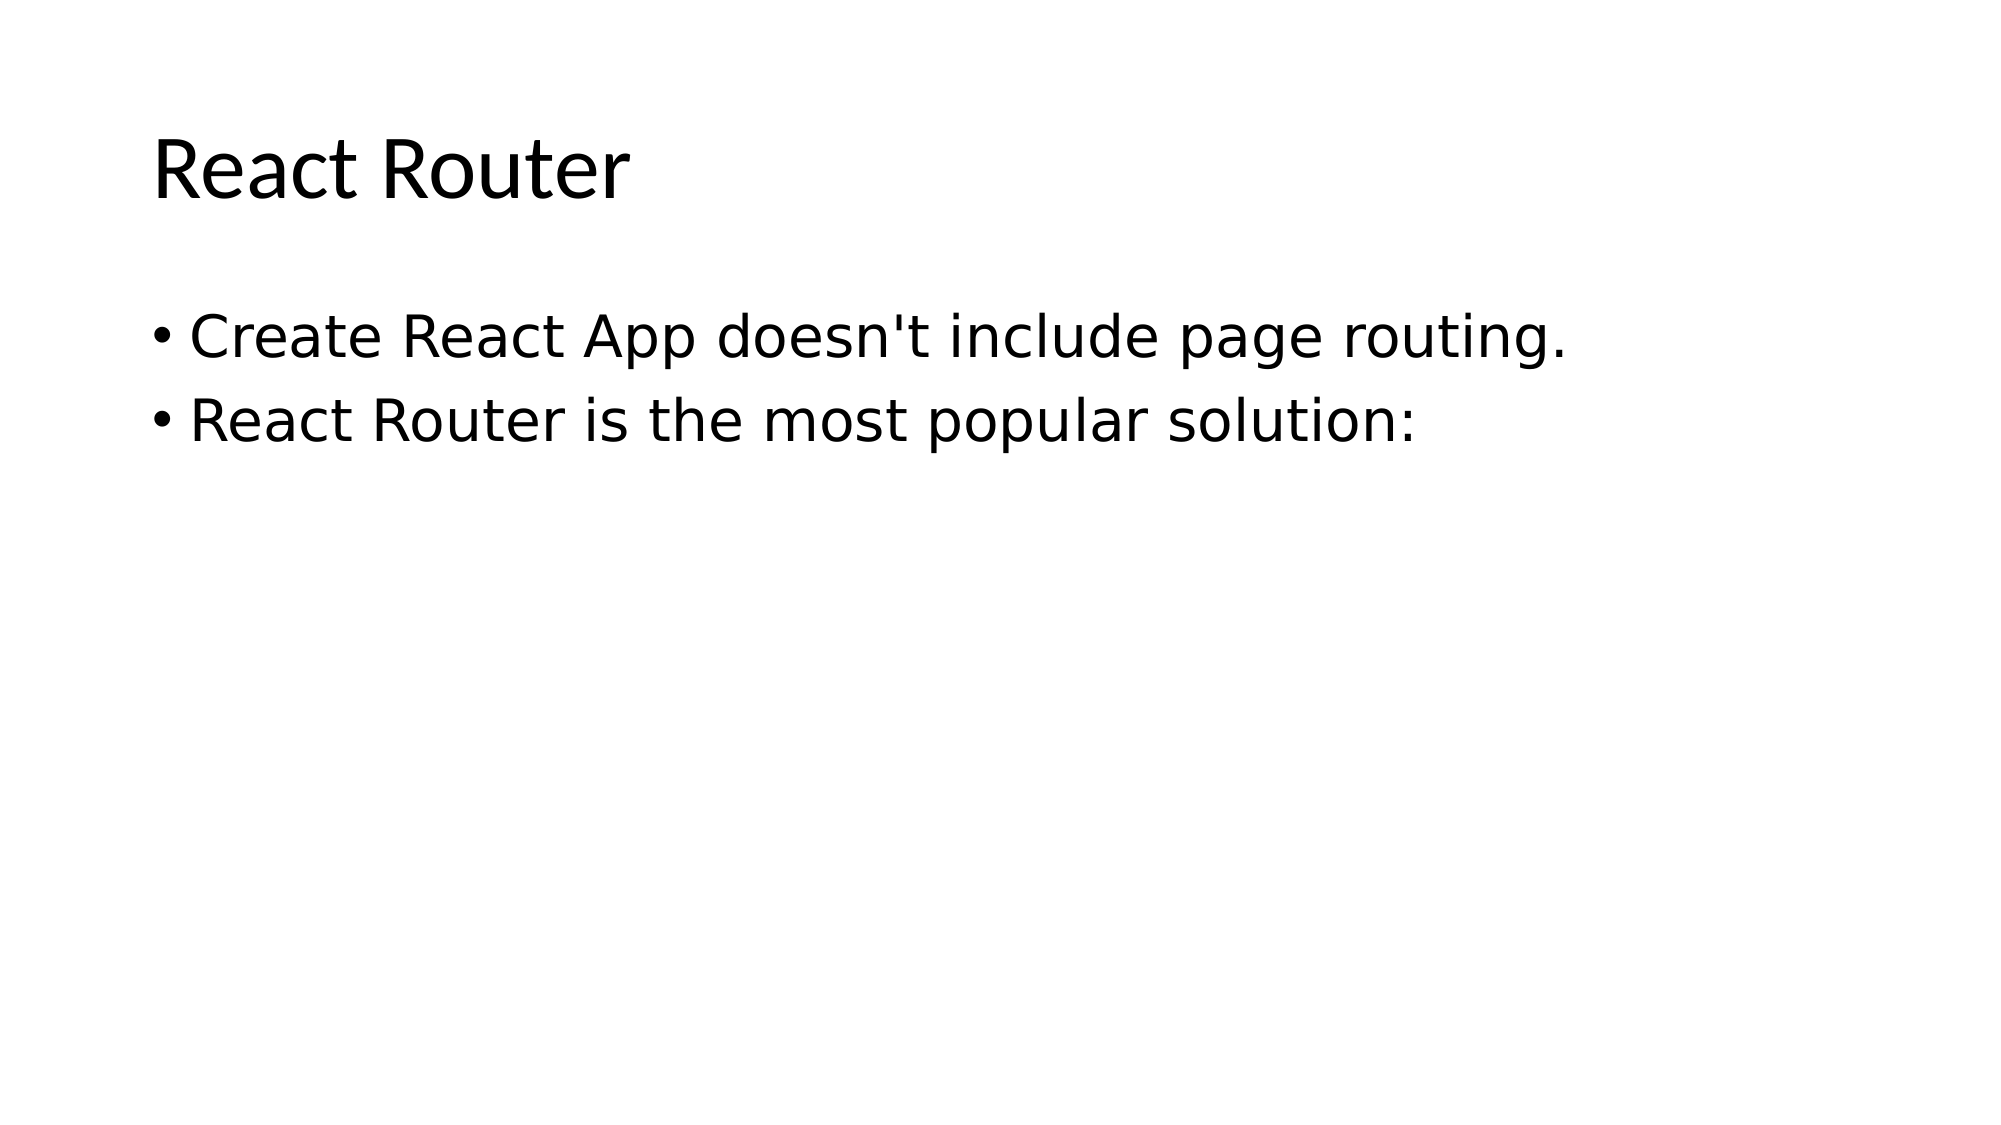

# React Router
Create React App doesn't include page routing.
React Router is the most popular solution: